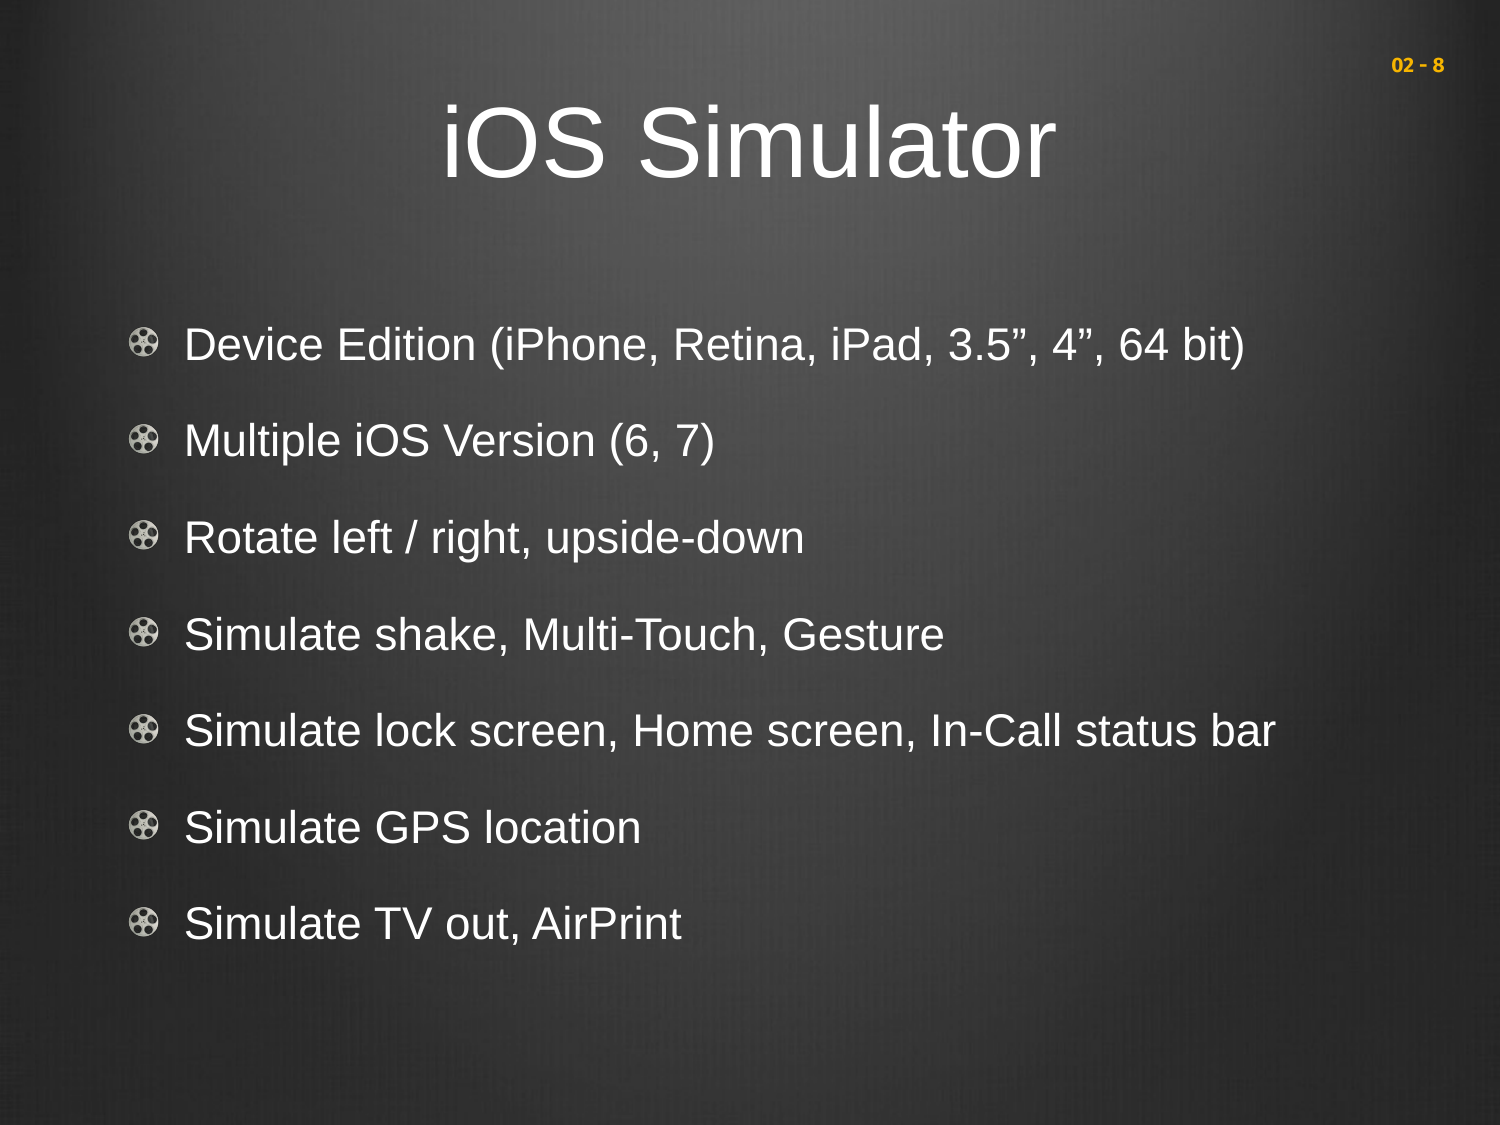

# iOS Simulator
 02 - 8
Device Edition (iPhone, Retina, iPad, 3.5”, 4”, 64 bit)
Multiple iOS Version (6, 7)
Rotate left / right, upside-down
Simulate shake, Multi-Touch, Gesture
Simulate lock screen, Home screen, In-Call status bar
Simulate GPS location
Simulate TV out, AirPrint